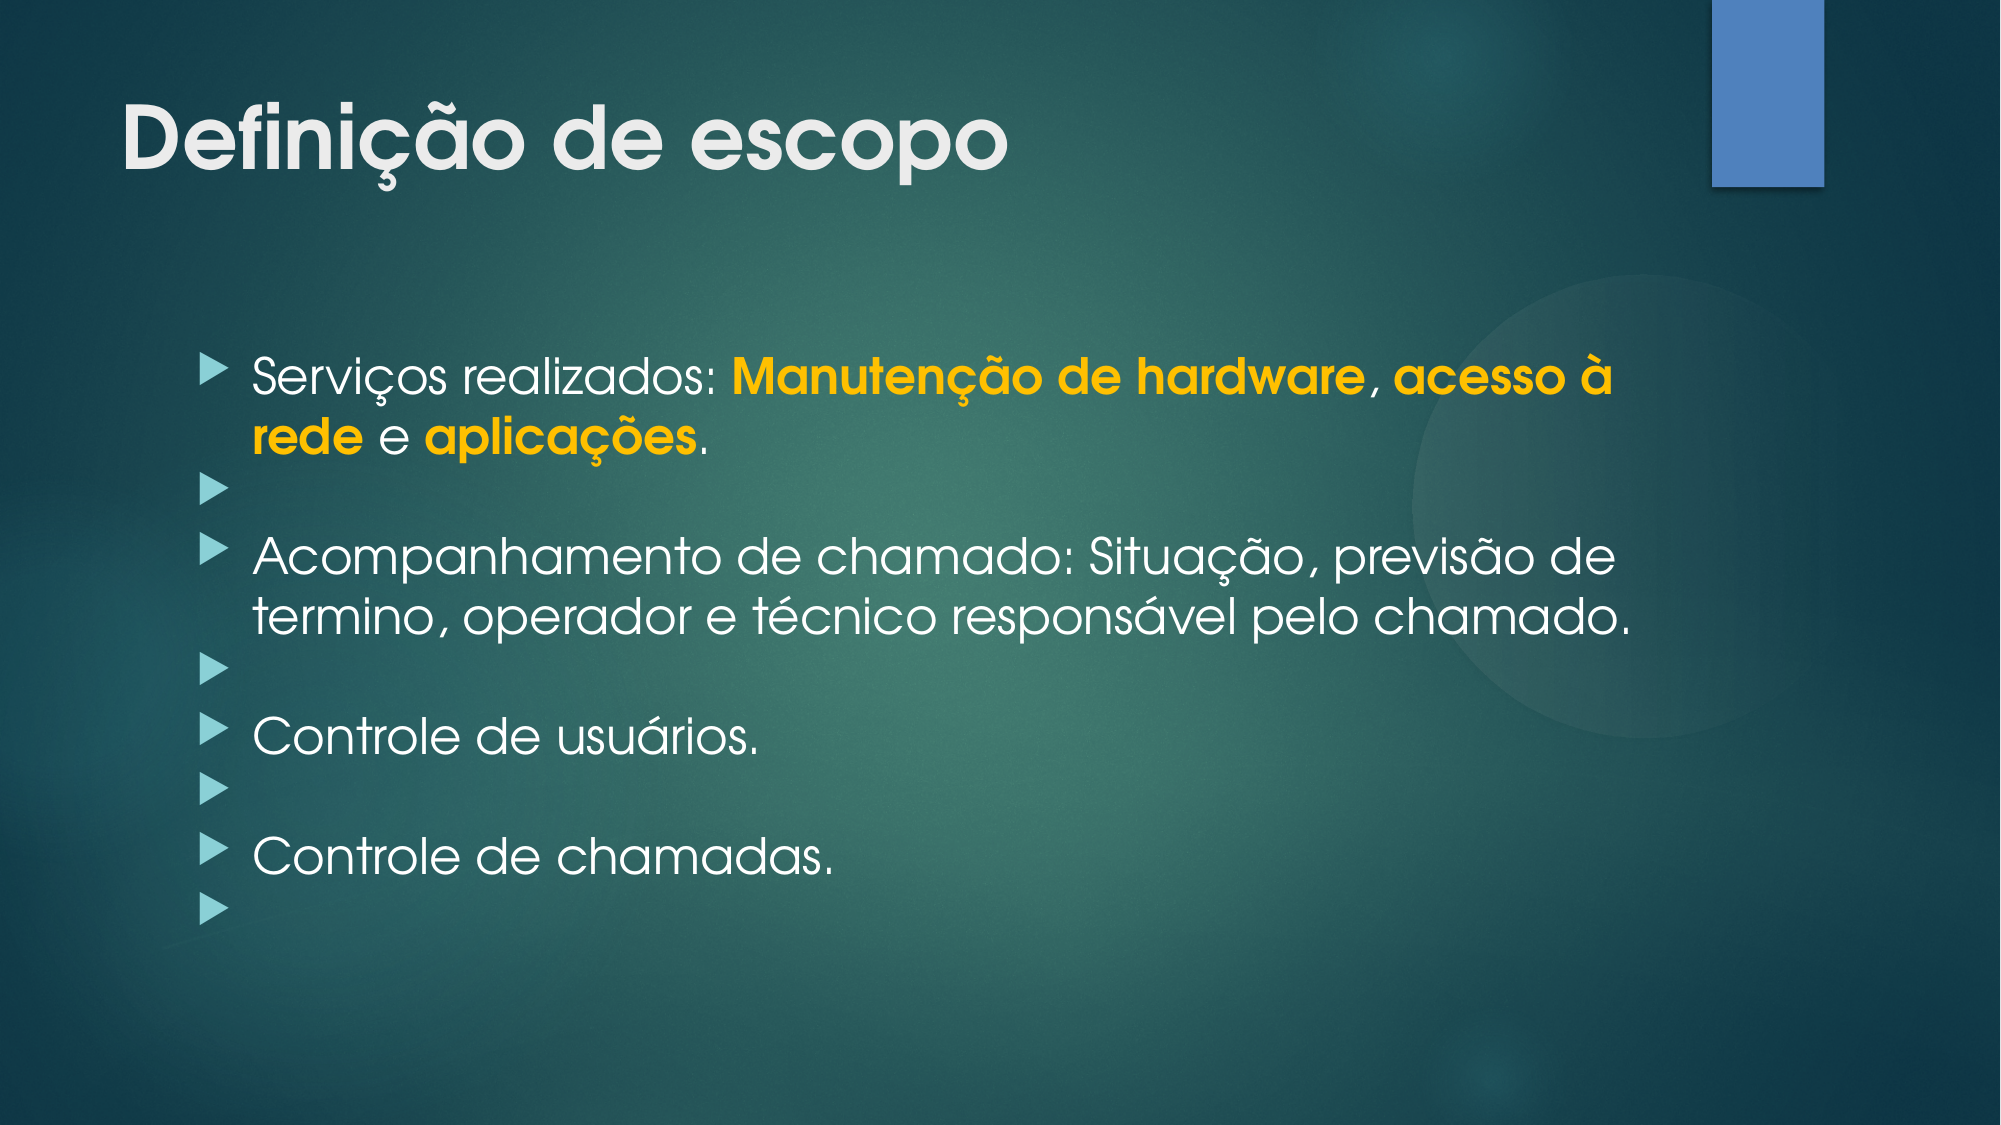

Definição de escopo
Serviços realizados: Manutenção de hardware, acesso à rede e aplicações.

Acompanhamento de chamado: Situação, previsão de termino, operador e técnico responsável pelo chamado.

Controle de usuários.

Controle de chamadas.